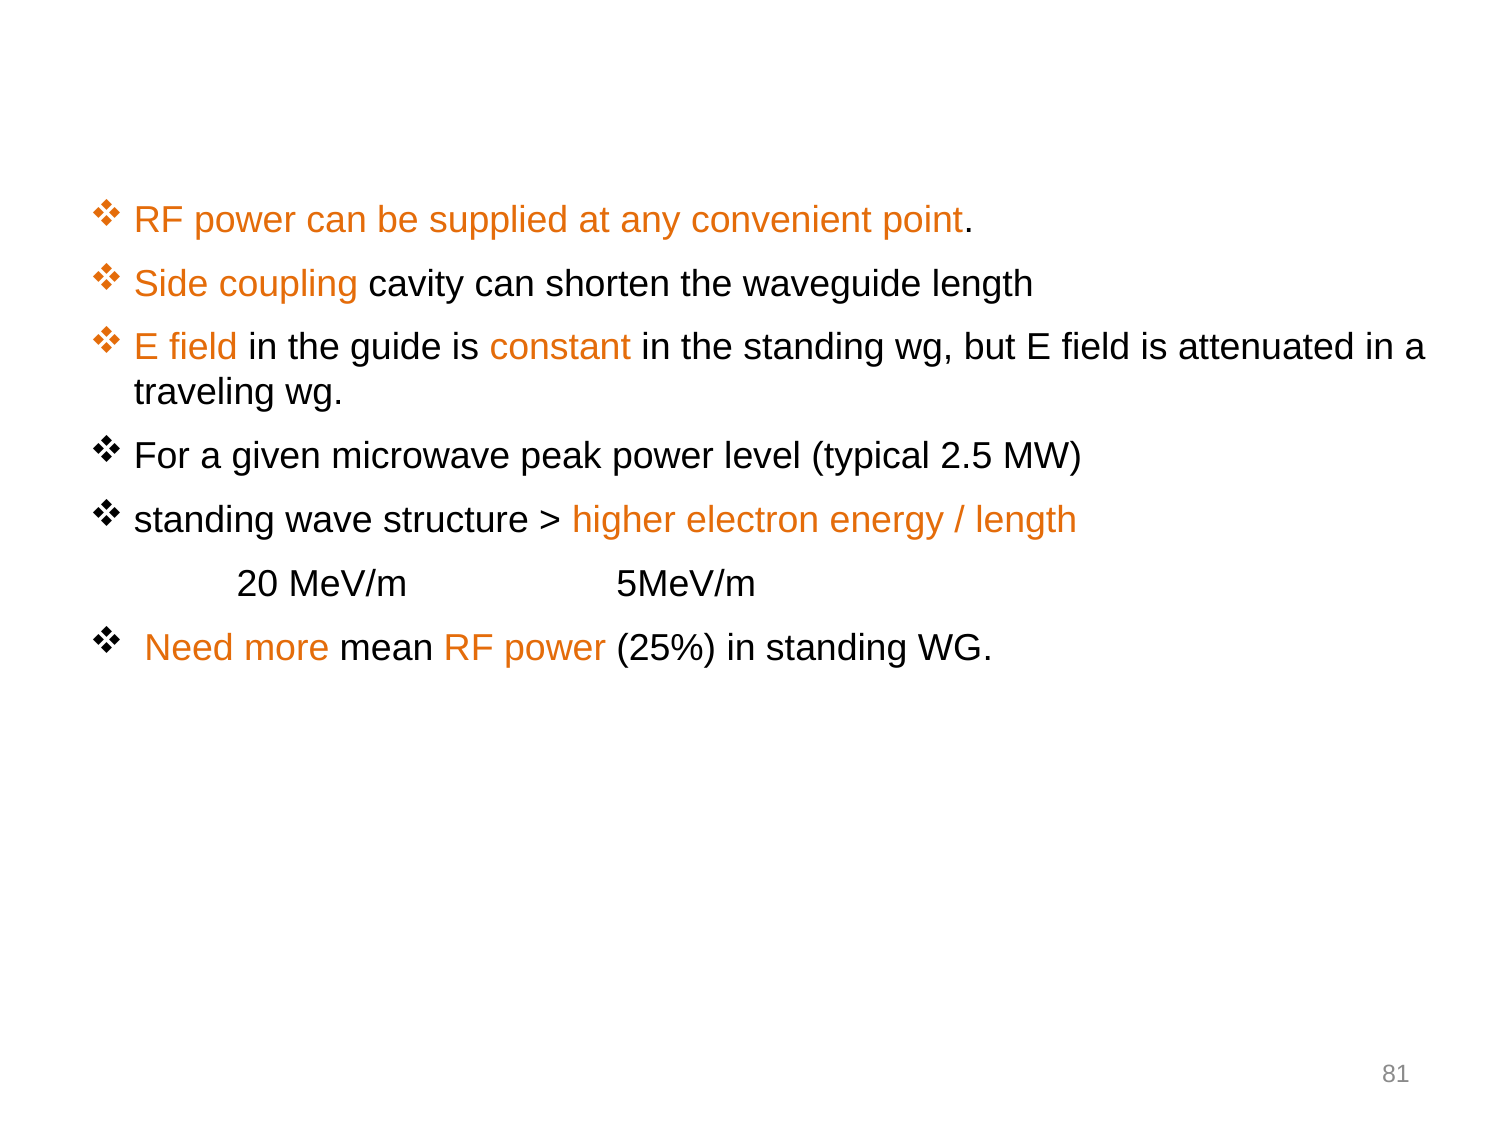

RF power can be supplied at any convenient point.
Side coupling cavity can shorten the waveguide length
E field in the guide is constant in the standing wg, but E field is attenuated in a traveling wg.
For a given microwave peak power level (typical 2.5 MW)
standing wave structure > higher electron energy / length
              20 MeV/m                    5MeV/m
 Need more mean RF power (25%) in standing WG.

81